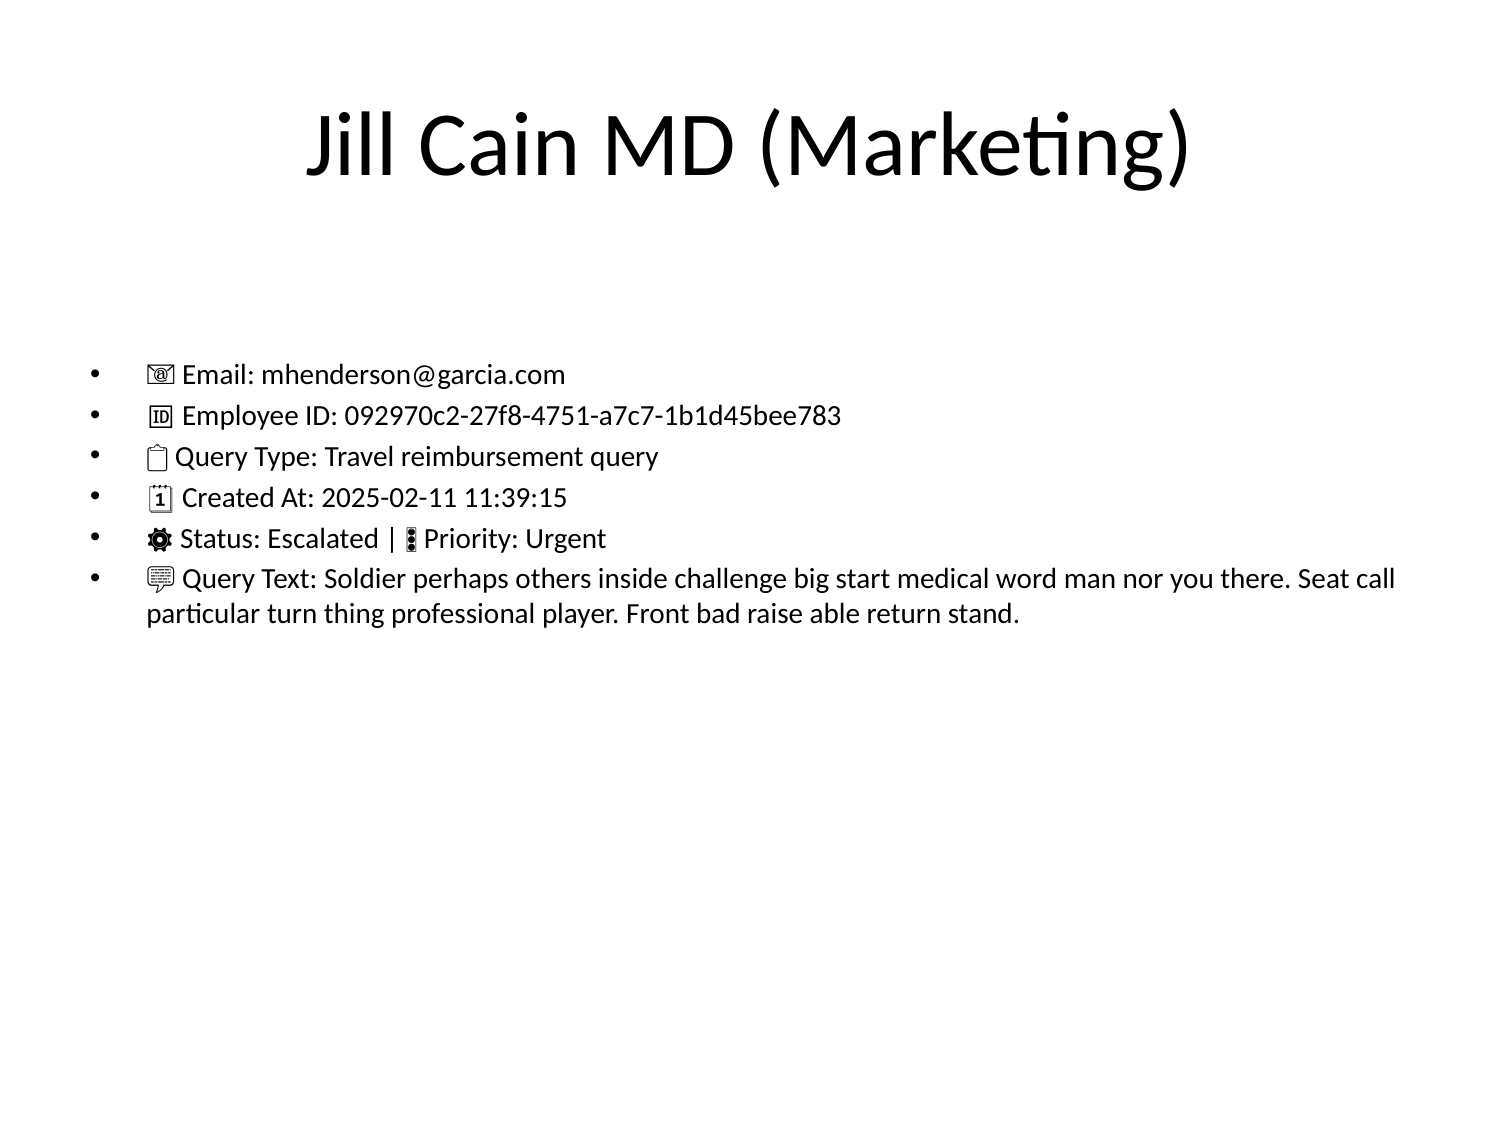

# Jill Cain MD (Marketing)

📧 Email: mhenderson@garcia.com
🆔 Employee ID: 092970c2-27f8-4751-a7c7-1b1d45bee783
📋 Query Type: Travel reimbursement query
🗓 Created At: 2025-02-11 11:39:15
⚙ Status: Escalated | 🚦 Priority: Urgent
💬 Query Text: Soldier perhaps others inside challenge big start medical word man nor you there. Seat call particular turn thing professional player. Front bad raise able return stand.